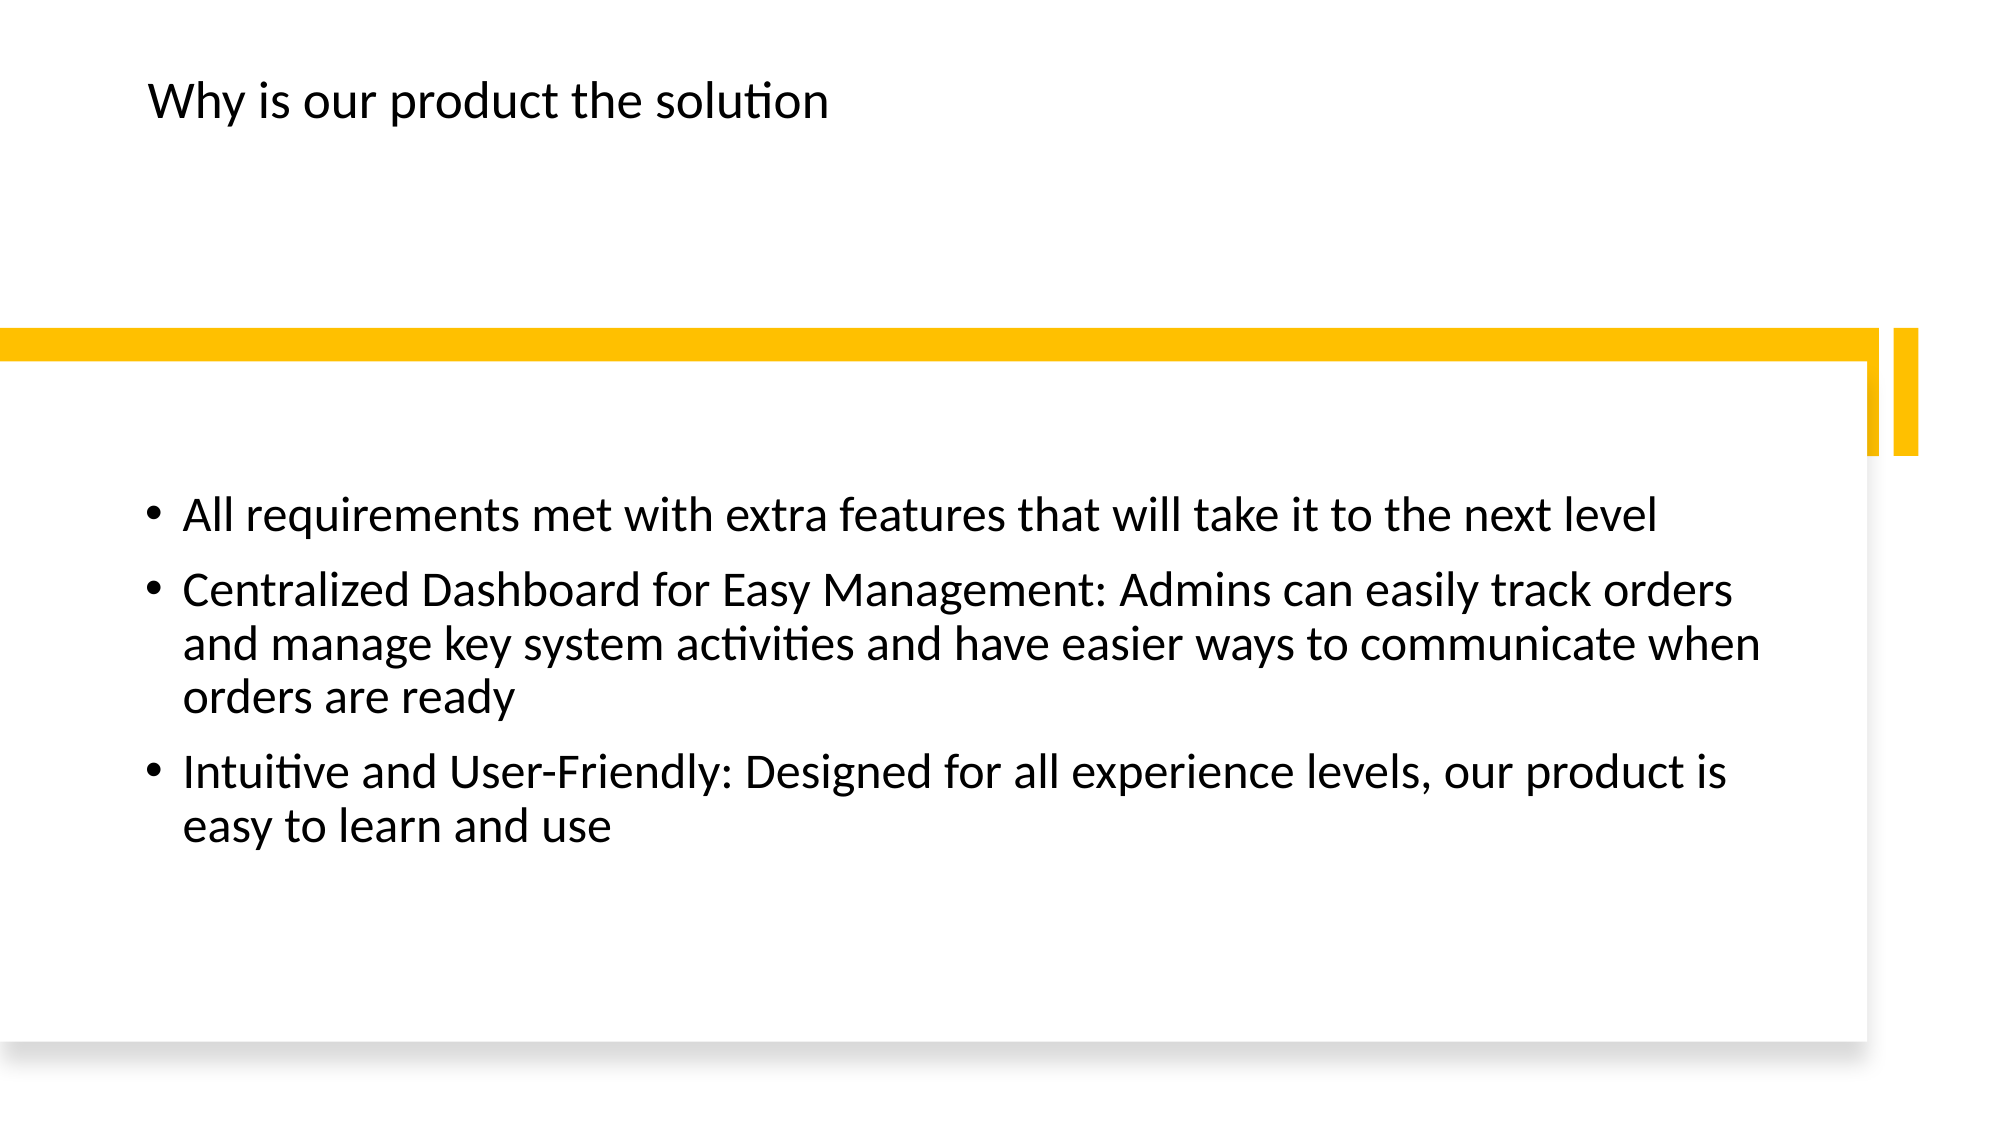

# Why is our product the solution

All requirements met with extra features that will take it to the next level
Centralized Dashboard for Easy Management: Admins can easily track orders and manage key system activities and have easier ways to communicate when orders are ready
Intuitive and User-Friendly: Designed for all experience levels, our product is easy to learn and use